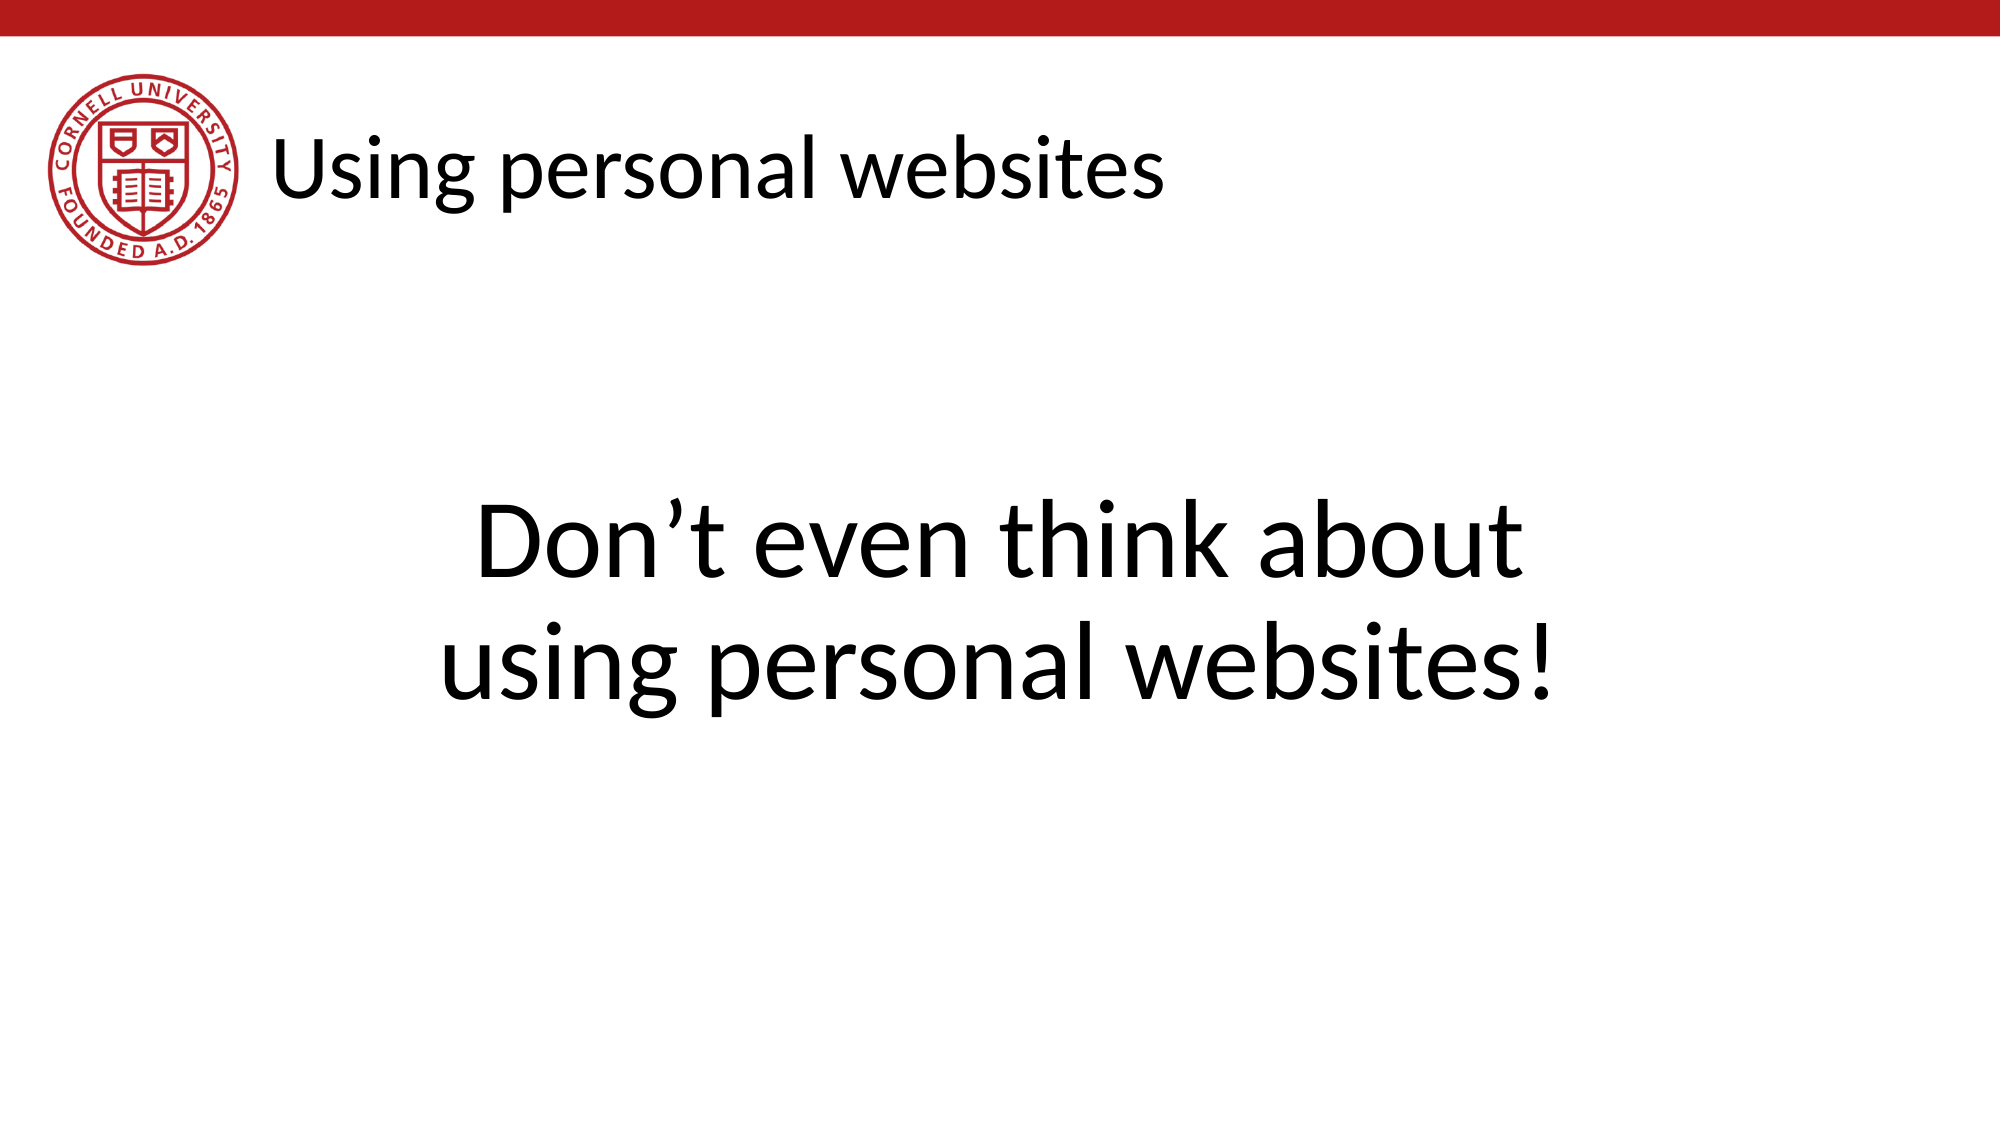

# Using personal websites
Don’t even think about using personal websites!